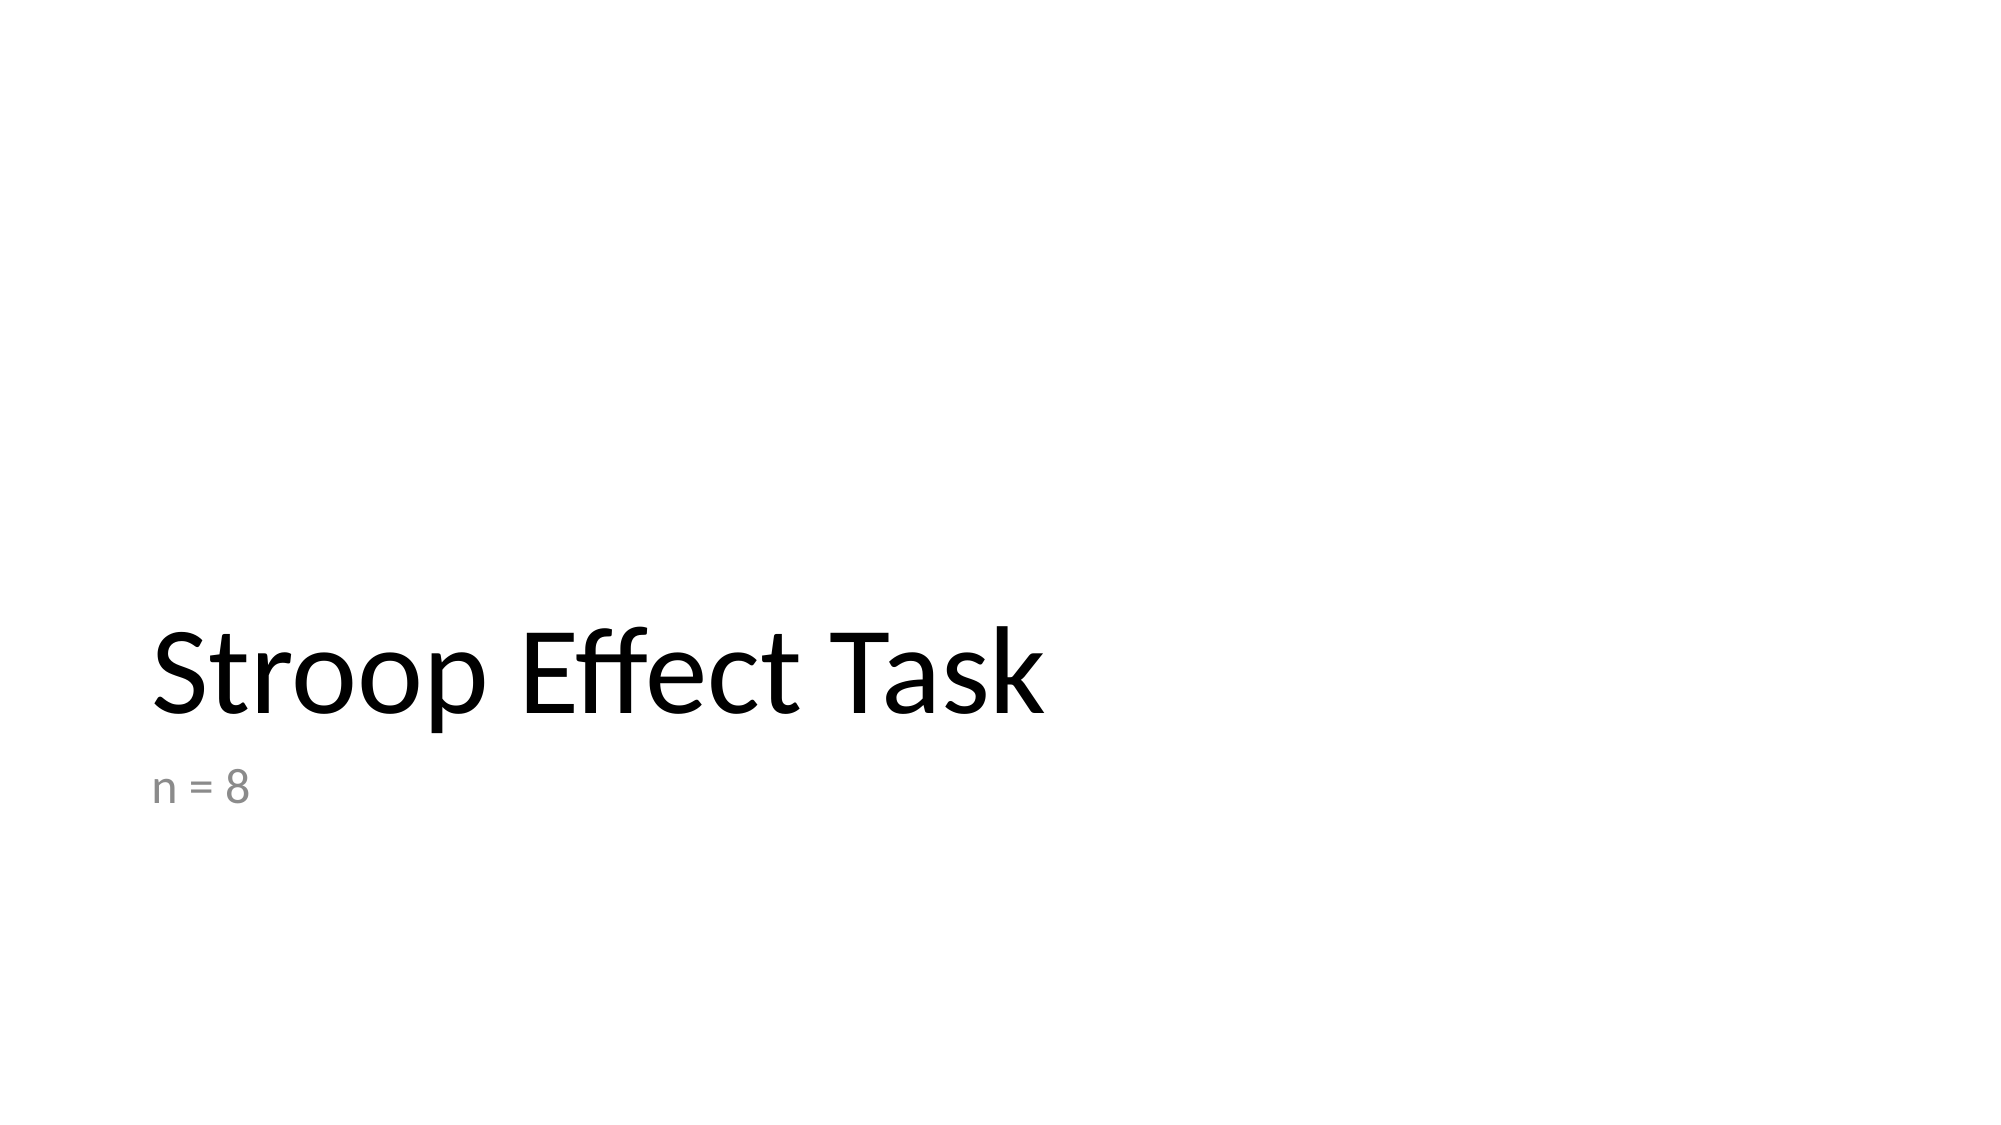

# Stroop Effect Task
n = 8